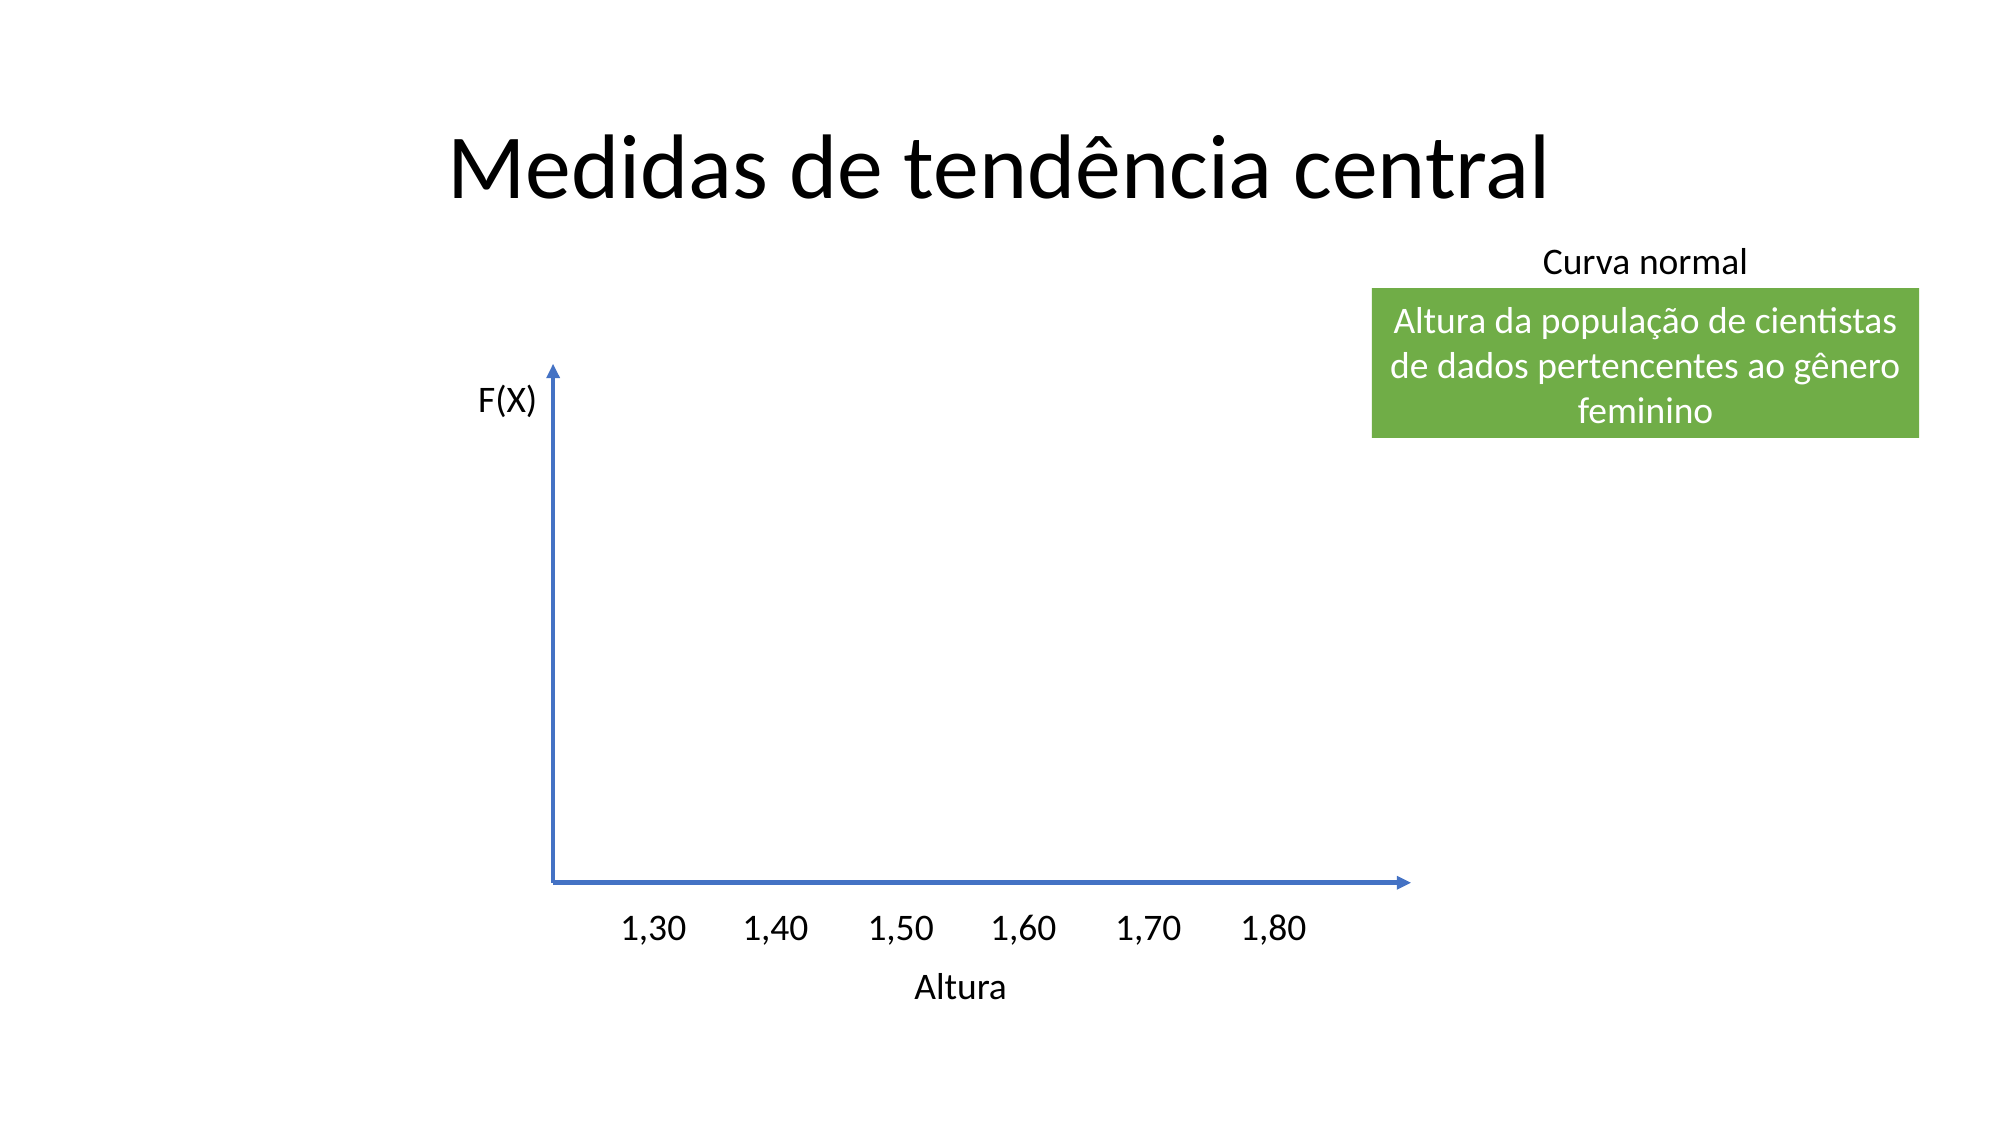

# Medidas de tendência central
Curva normal
Altura da população de cientistas de dados pertencentes ao gênero feminino
F(X)
1,30
1,40
1,50
1,60
1,70
1,80
Altura